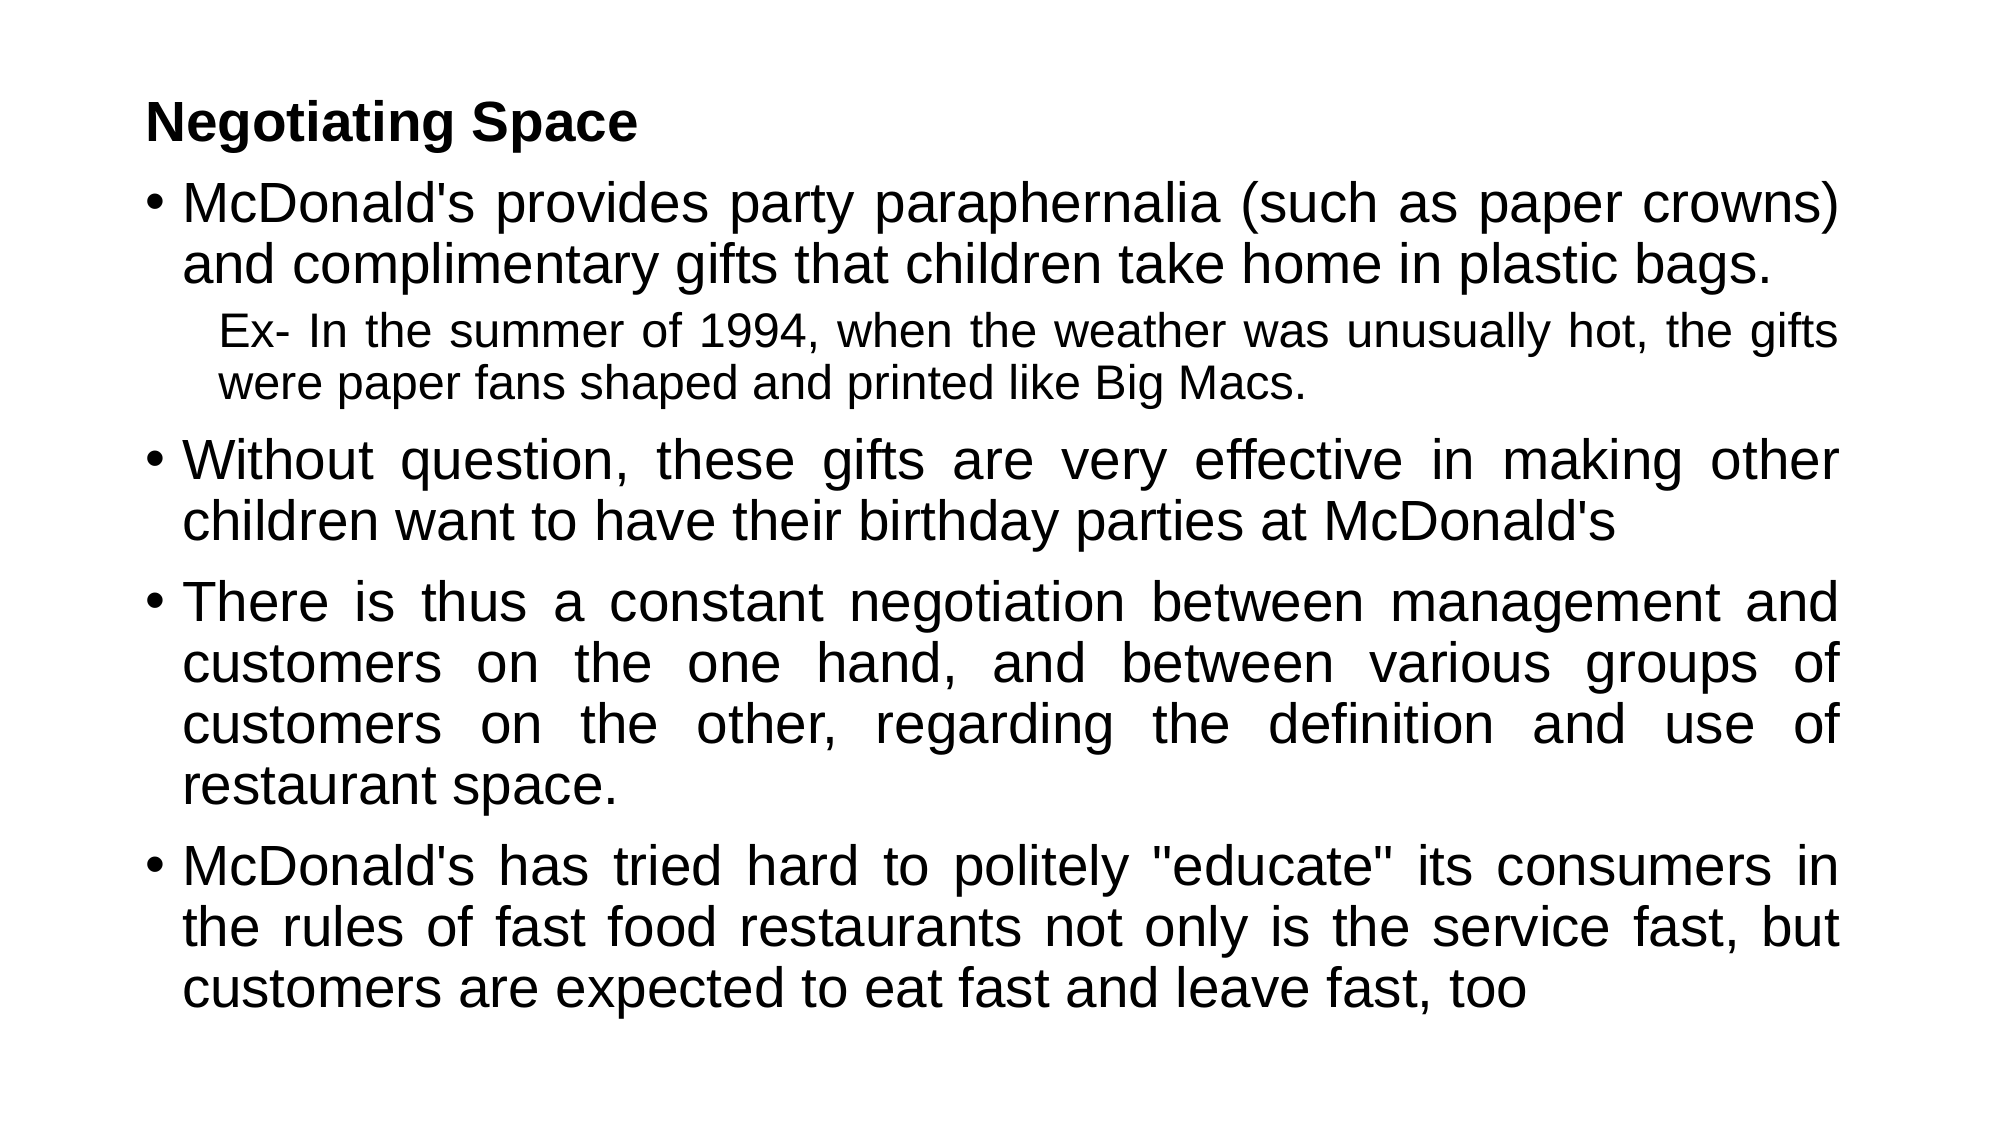

Negotiating Space
McDonald's provides party paraphernalia (such as paper crowns) and complimentary gifts that children take home in plastic bags.
Ex- In the summer of 1994, when the weather was unusually hot, the gifts were paper fans shaped and printed like Big Macs.
Without question, these gifts are very effective in making other children want to have their birthday parties at McDonald's
There is thus a constant negotiation between management and customers on the one hand, and between various groups of customers on the other, regarding the definition and use of restaurant space.
McDonald's has tried hard to politely "educate" its consumers in the rules of fast food restaurants not only is the service fast, but customers are expected to eat fast and leave fast, too